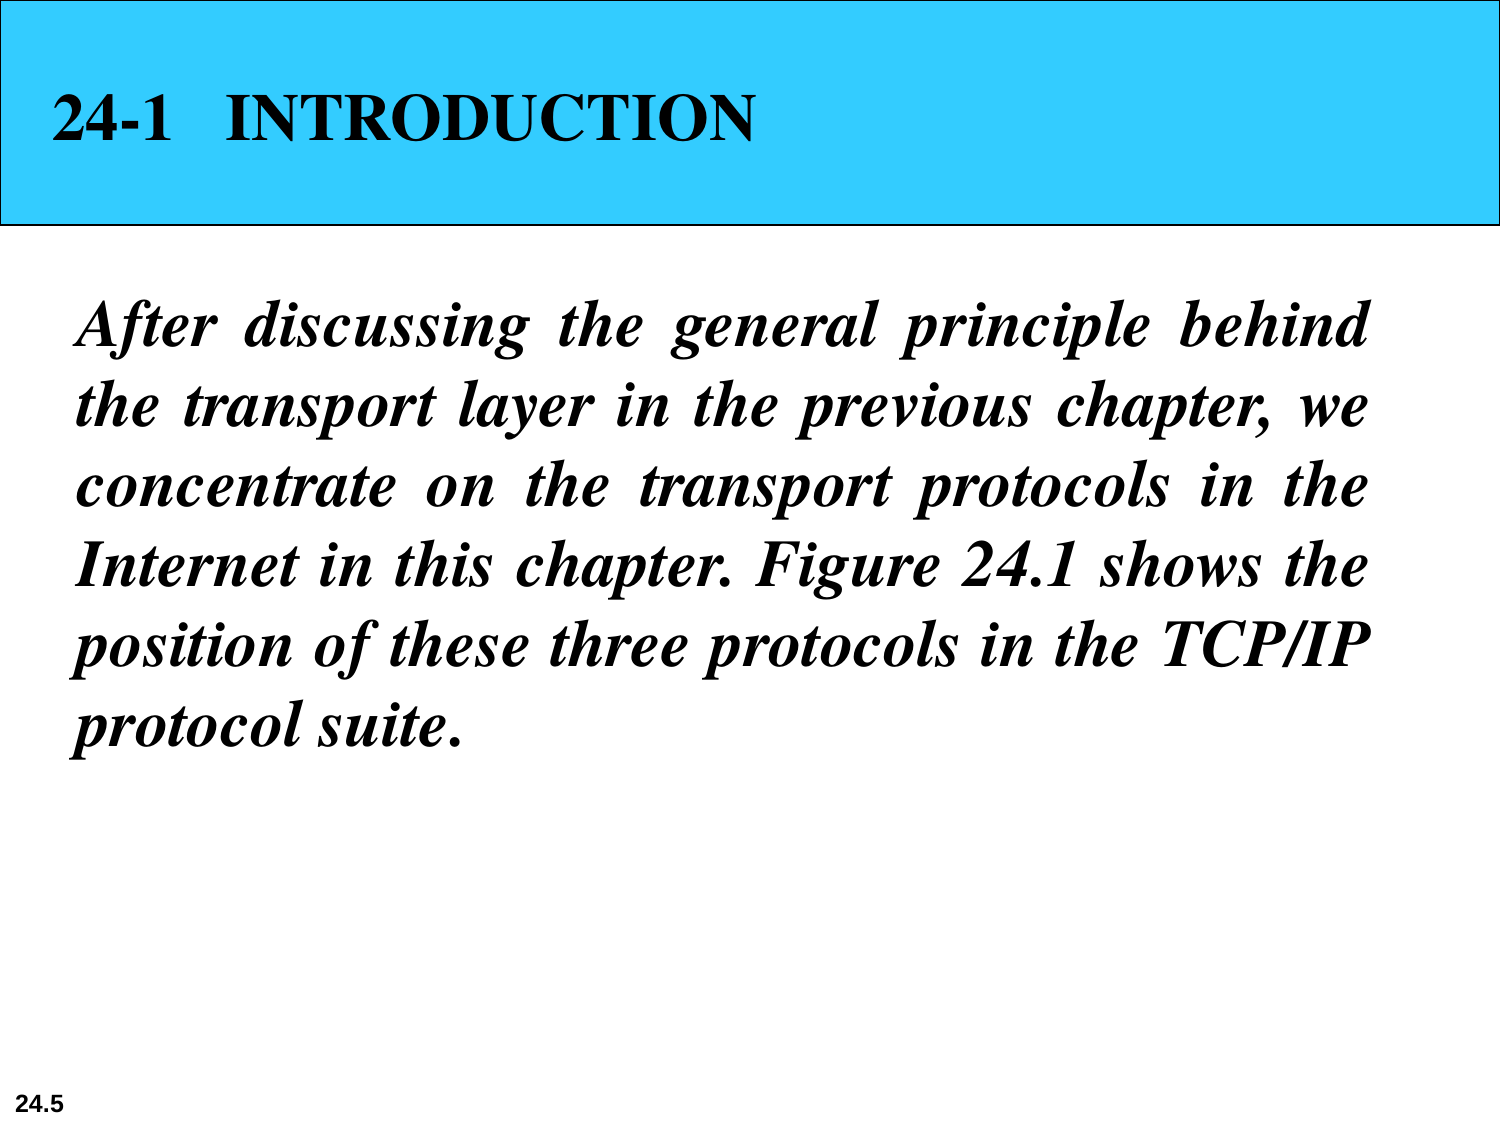

24-1   INTRODUCTION

After discussing the general principle behind the transport layer in the previous chapter, we concentrate on the transport protocols in the Internet in this chapter. Figure 24.1 shows the position of these three protocols in the TCP/IP protocol suite.
24.5